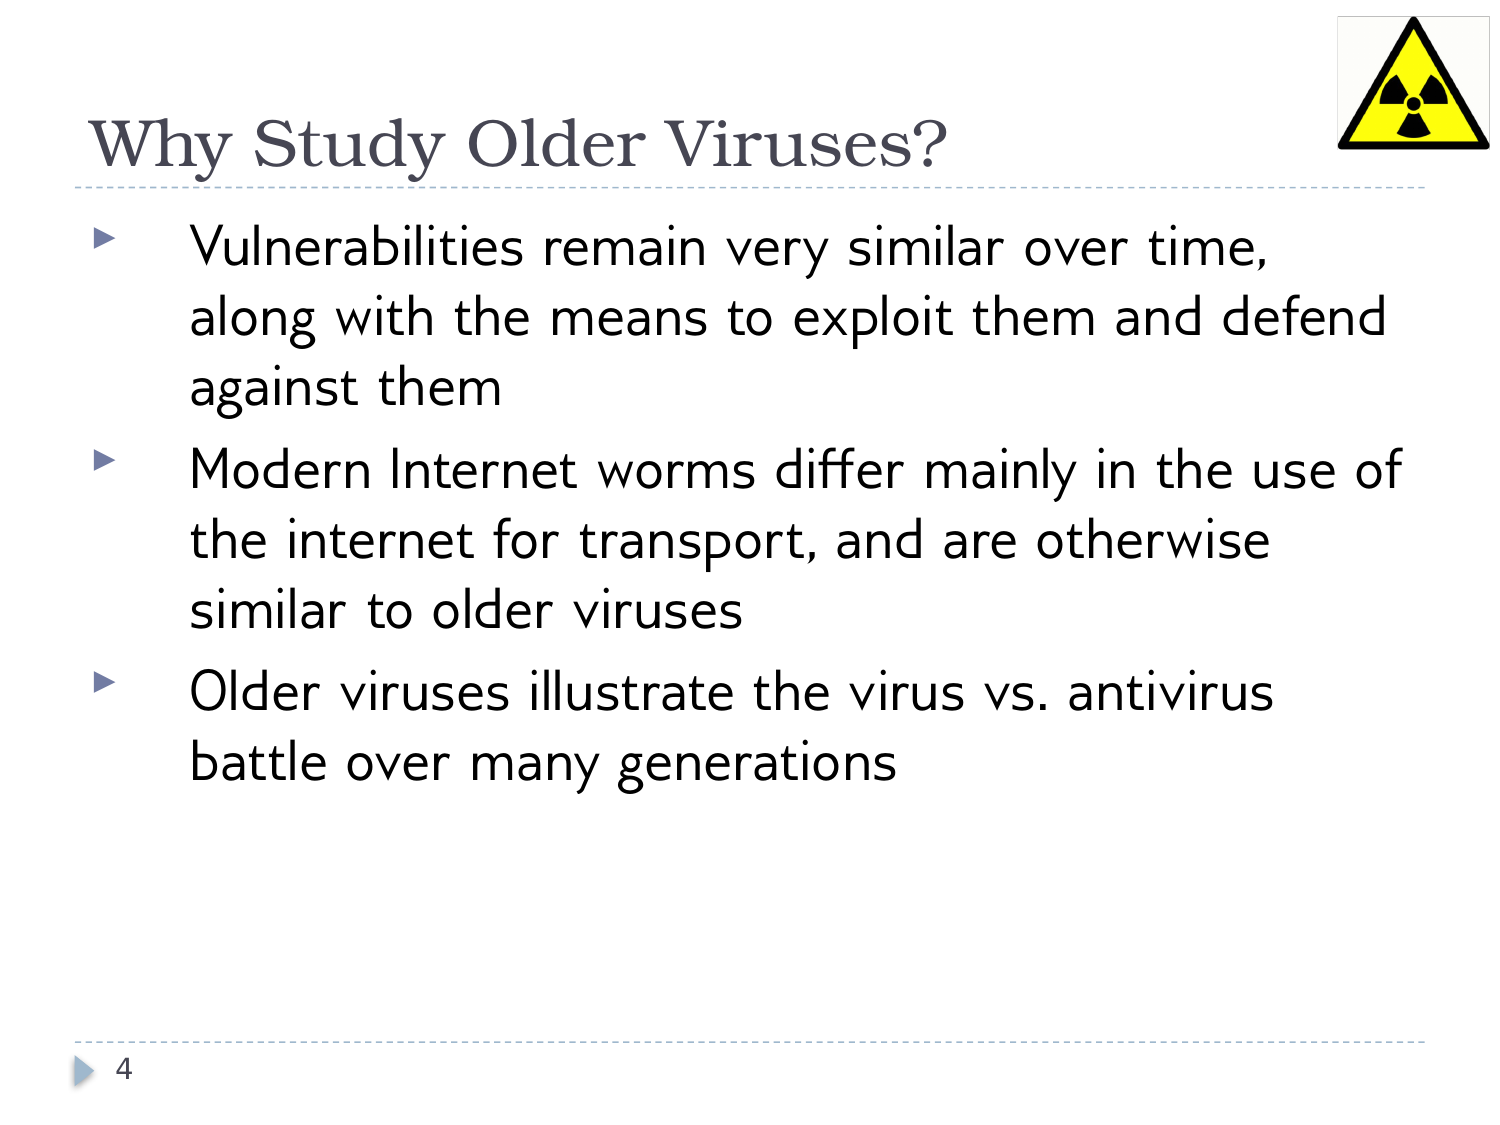

# Why Study Older Viruses?
Vulnerabilities remain very similar over time, along with the means to exploit them and defend against them
Modern Internet worms differ mainly in the use of the internet for transport, and are otherwise similar to older viruses
Older viruses illustrate the virus vs. antivirus battle over many generations
4